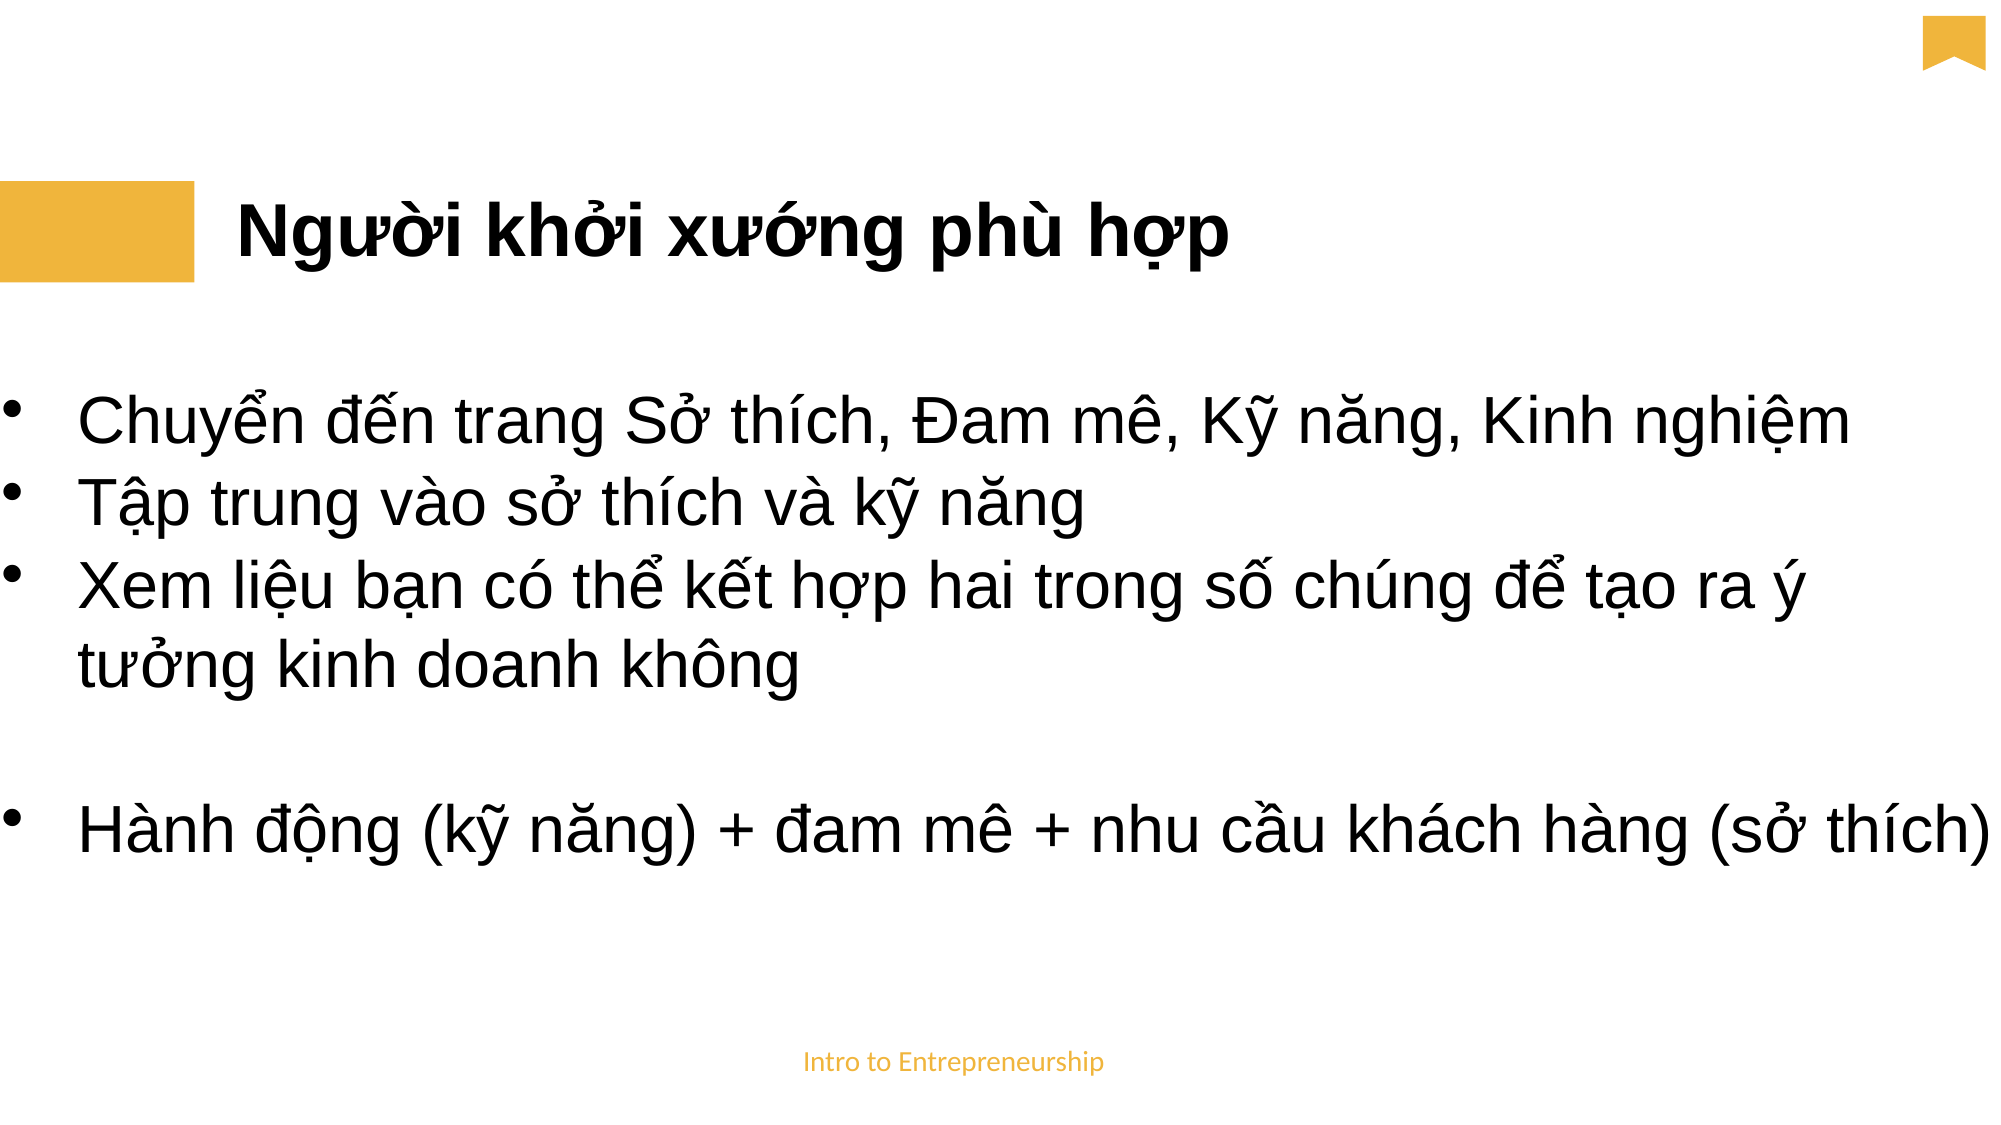

Người khởi xướng phù hợp
Chuyển đến trang Sở thích, Đam mê, Kỹ năng, Kinh nghiệm
Tập trung vào sở thích và kỹ năng
Xem liệu bạn có thể kết hợp hai trong số chúng để tạo ra ý tưởng kinh doanh không

Hành động (kỹ năng) + đam mê + nhu cầu khách hàng (sở thích)
Intro to Entrepreneurship